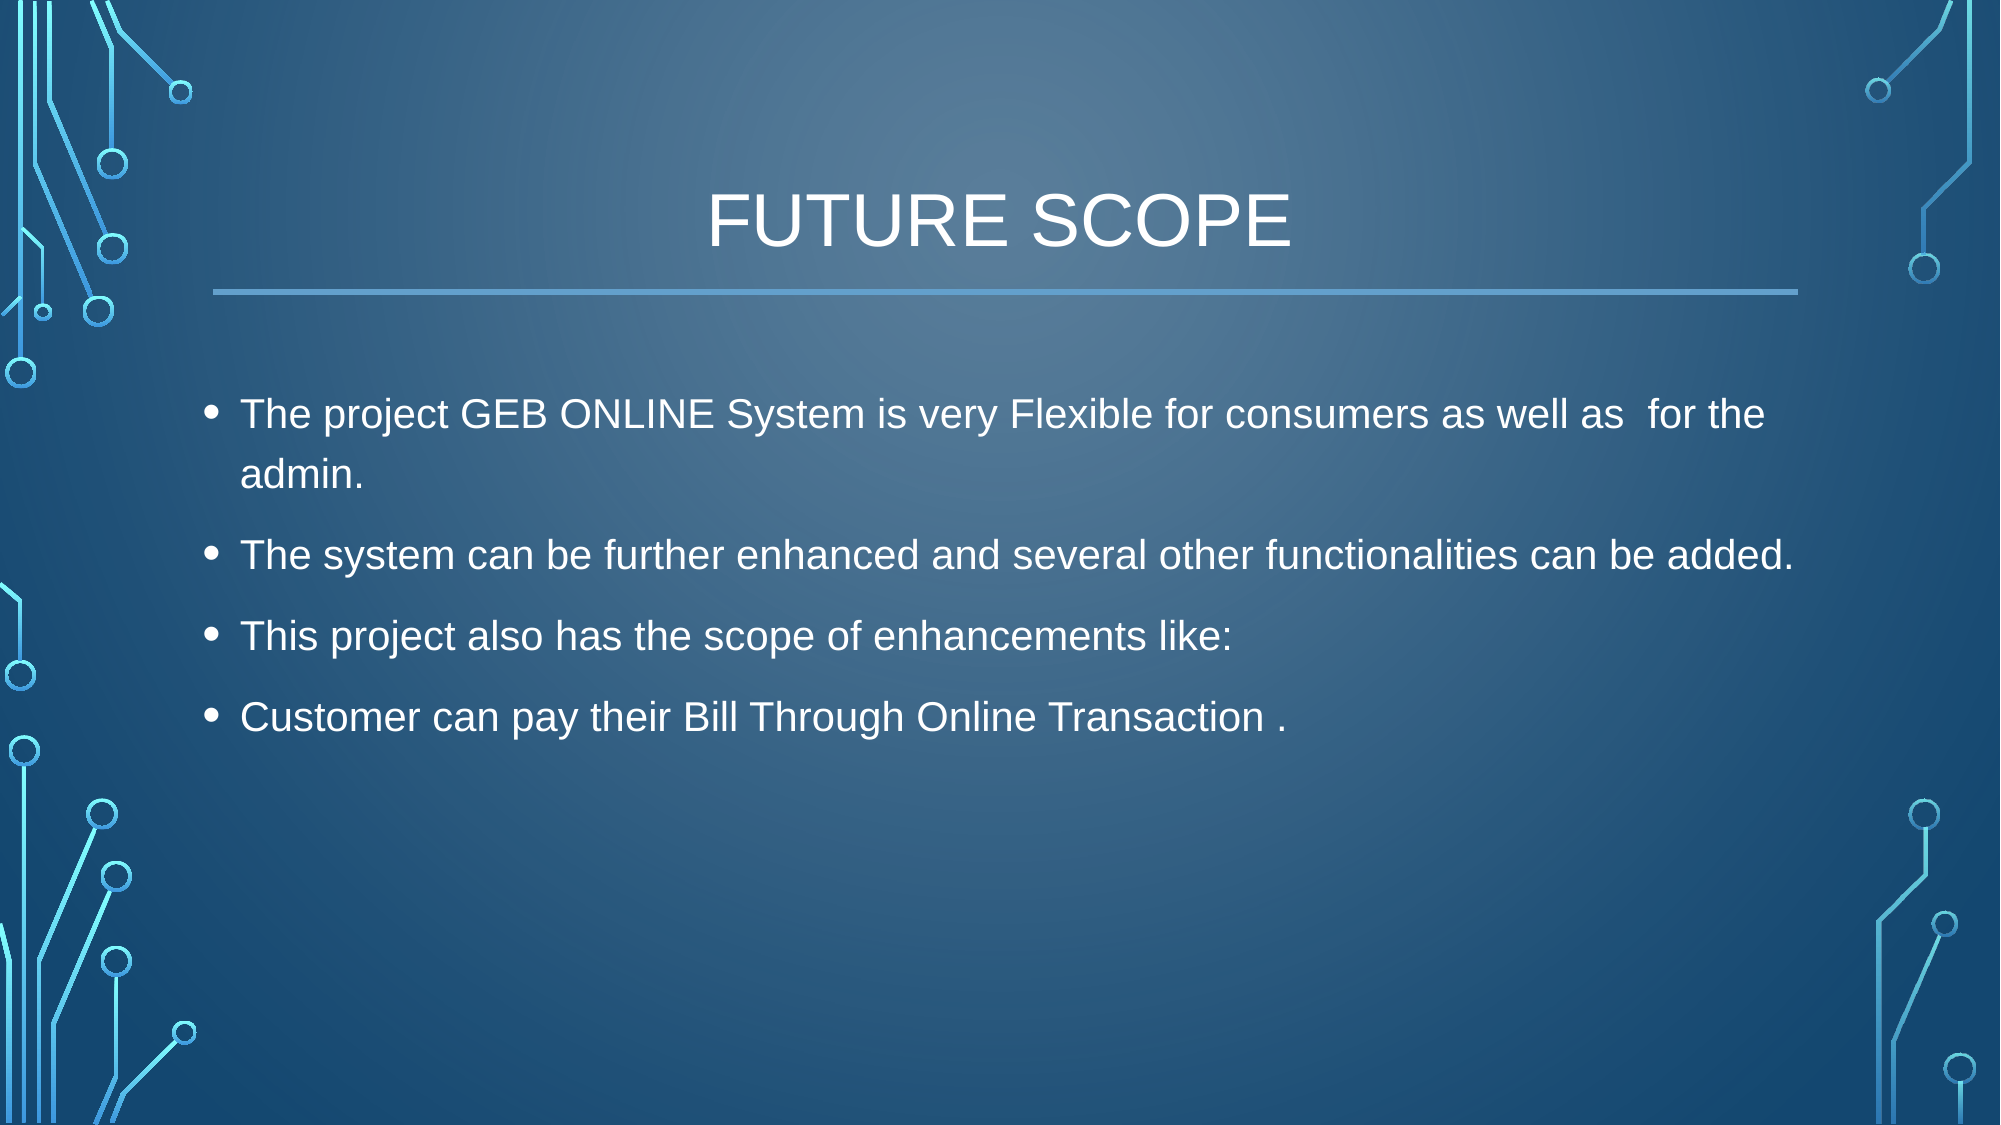

# FUTURE SCOPE
The project GEB ONLINE System is very Flexible for consumers as well as  for the  admin.
The system can be further enhanced and several other functionalities can be added.
This project also has the scope of enhancements like:
Customer can pay their Bill Through Online Transaction .